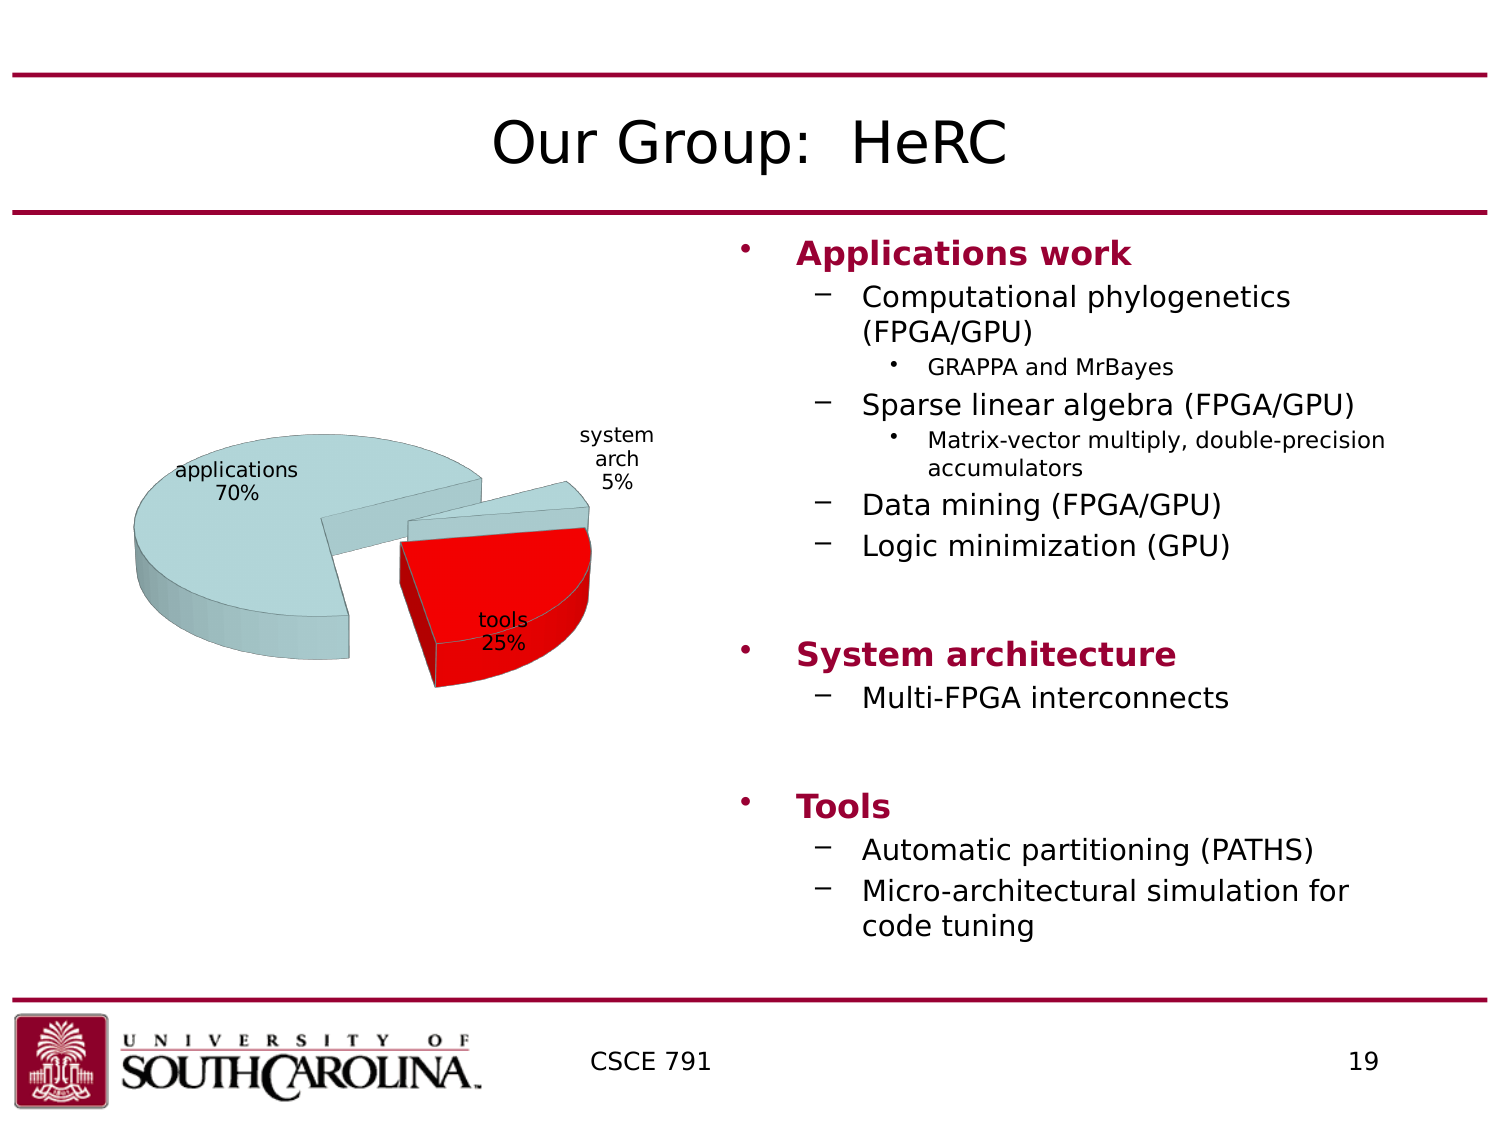

# Our Group:  HeRC
Applications work
Computational phylogenetics (FPGA/GPU)
GRAPPA and MrBayes
Sparse linear algebra (FPGA/GPU)
Matrix-vector multiply, double-precision accumulators
Data mining (FPGA/GPU)
Logic minimization (GPU)

System architecture
Multi-FPGA interconnects

Tools
Automatic partitioning (PATHS)
Micro-architectural simulation for code tuning

[unsupported chart]

	CSCE 791					 19